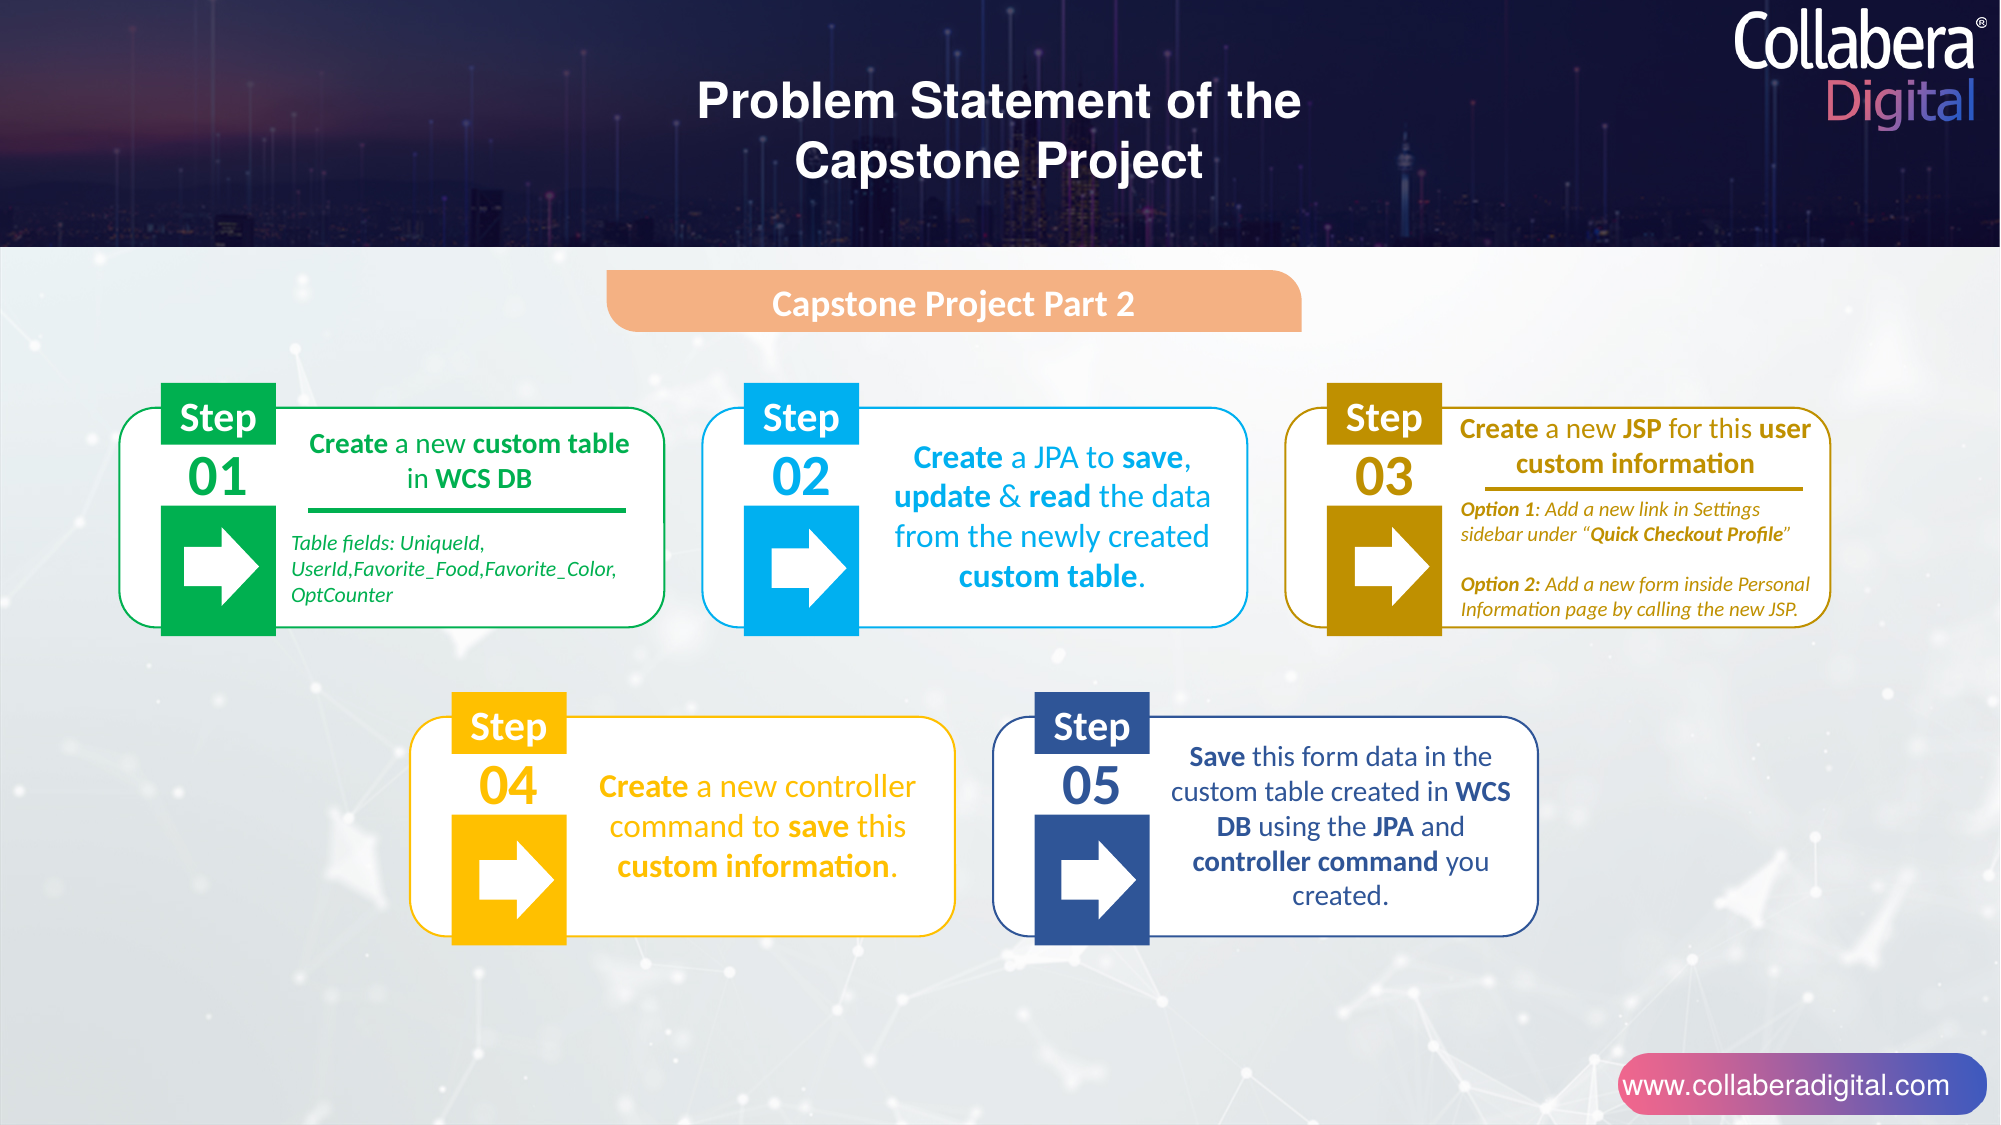

Problem Statement of the Capstone Project
Capstone Project Part 2
Step

Create a new custom table
in WCS DB
01

Table fields: UniqueId, UserId,Favorite_Food,Favorite_Color,
OptCounter
Step

Create a JPA to save, update & read the data from the newly created custom table.
02

Step

Create a new JSP for this user custom information

03
Option 1: Add a new link in Settings sidebar under “Quick Checkout Profile”

Option 2: Add a new form inside Personal Information page by calling the new JSP.

Step

04
Create a new controller command to save this custom information.

Step

Save this form data in the custom table created in WCS DB using the JPA and controller command you created.
05